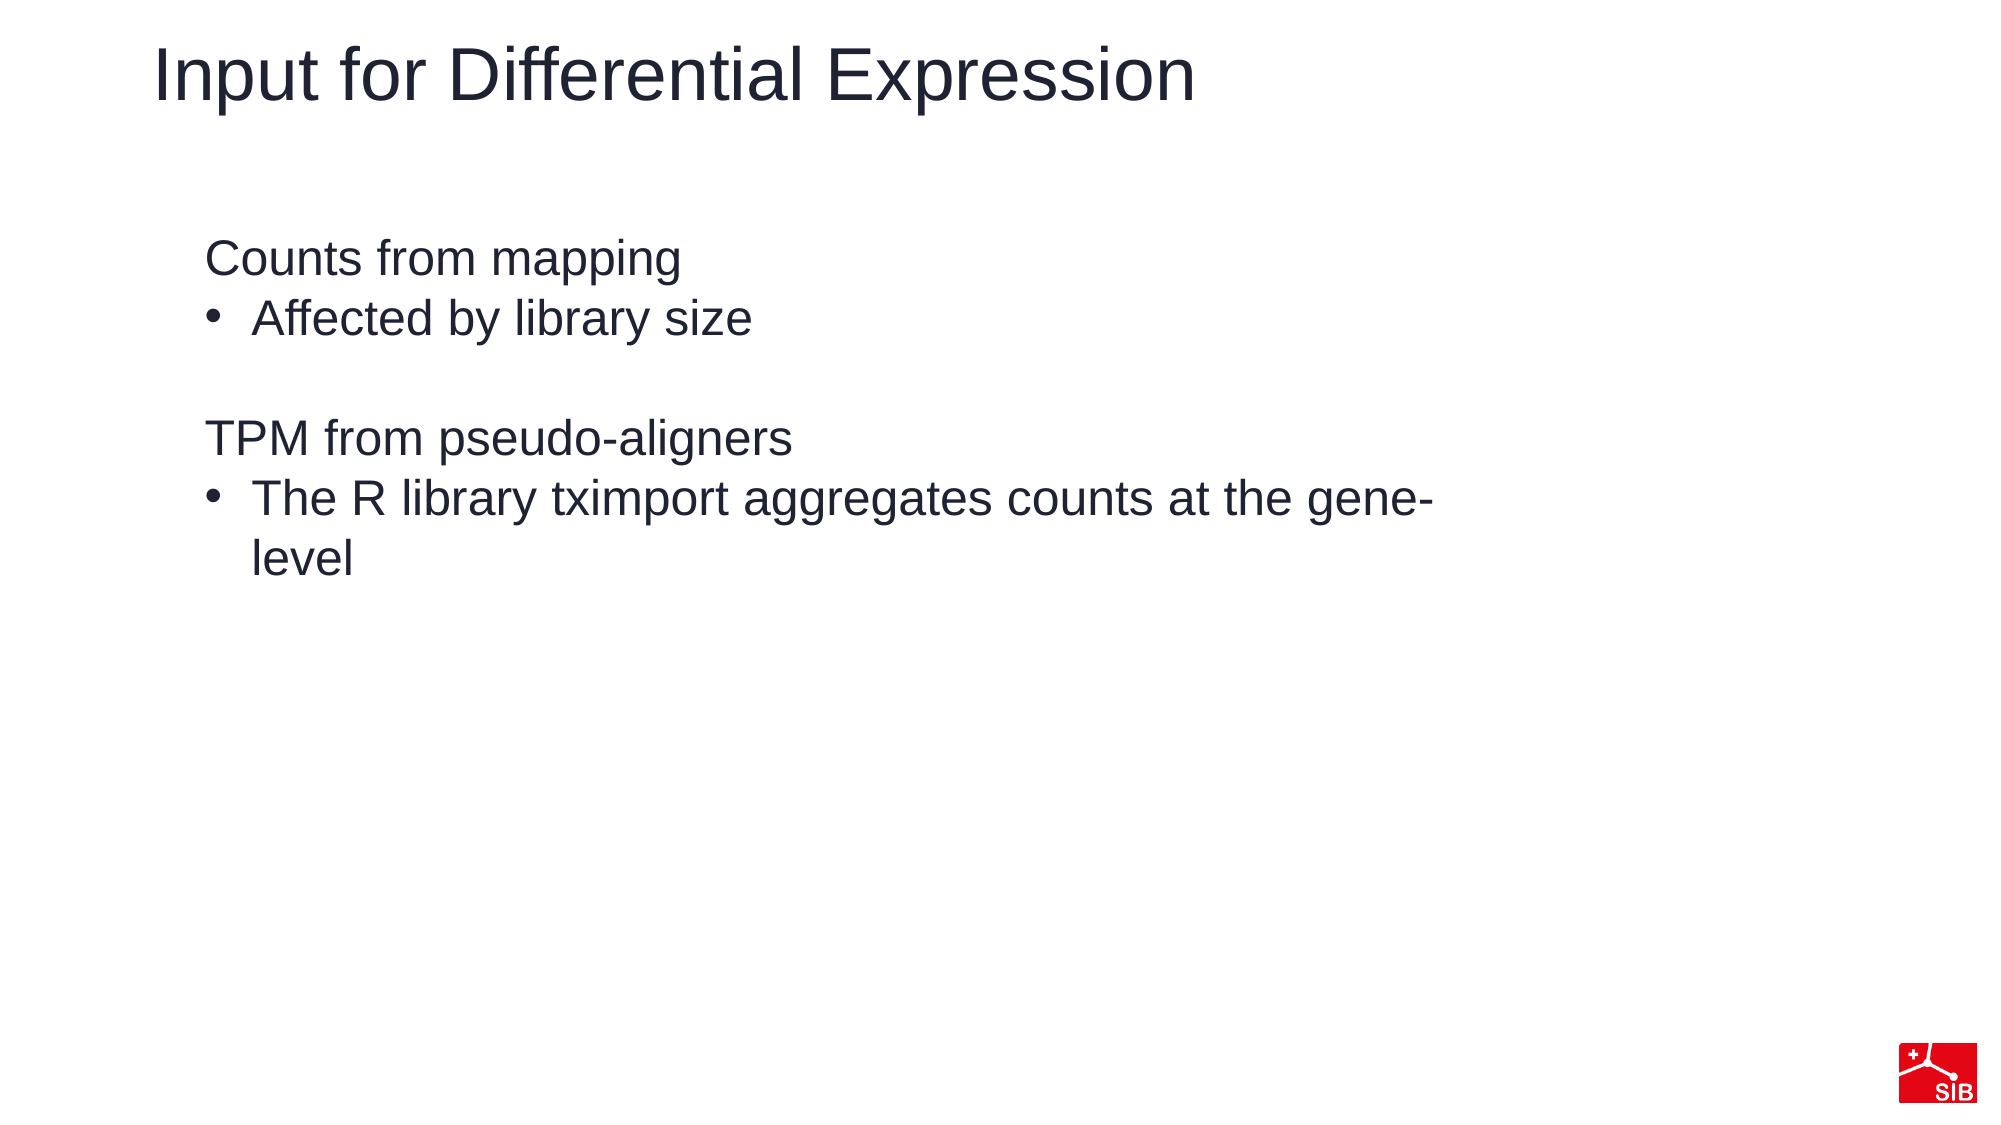

# Input for Differential Expression
Counts from mapping
Affected by library size

TPM from pseudo-aligners
The R library tximport aggregates counts at the gene-level